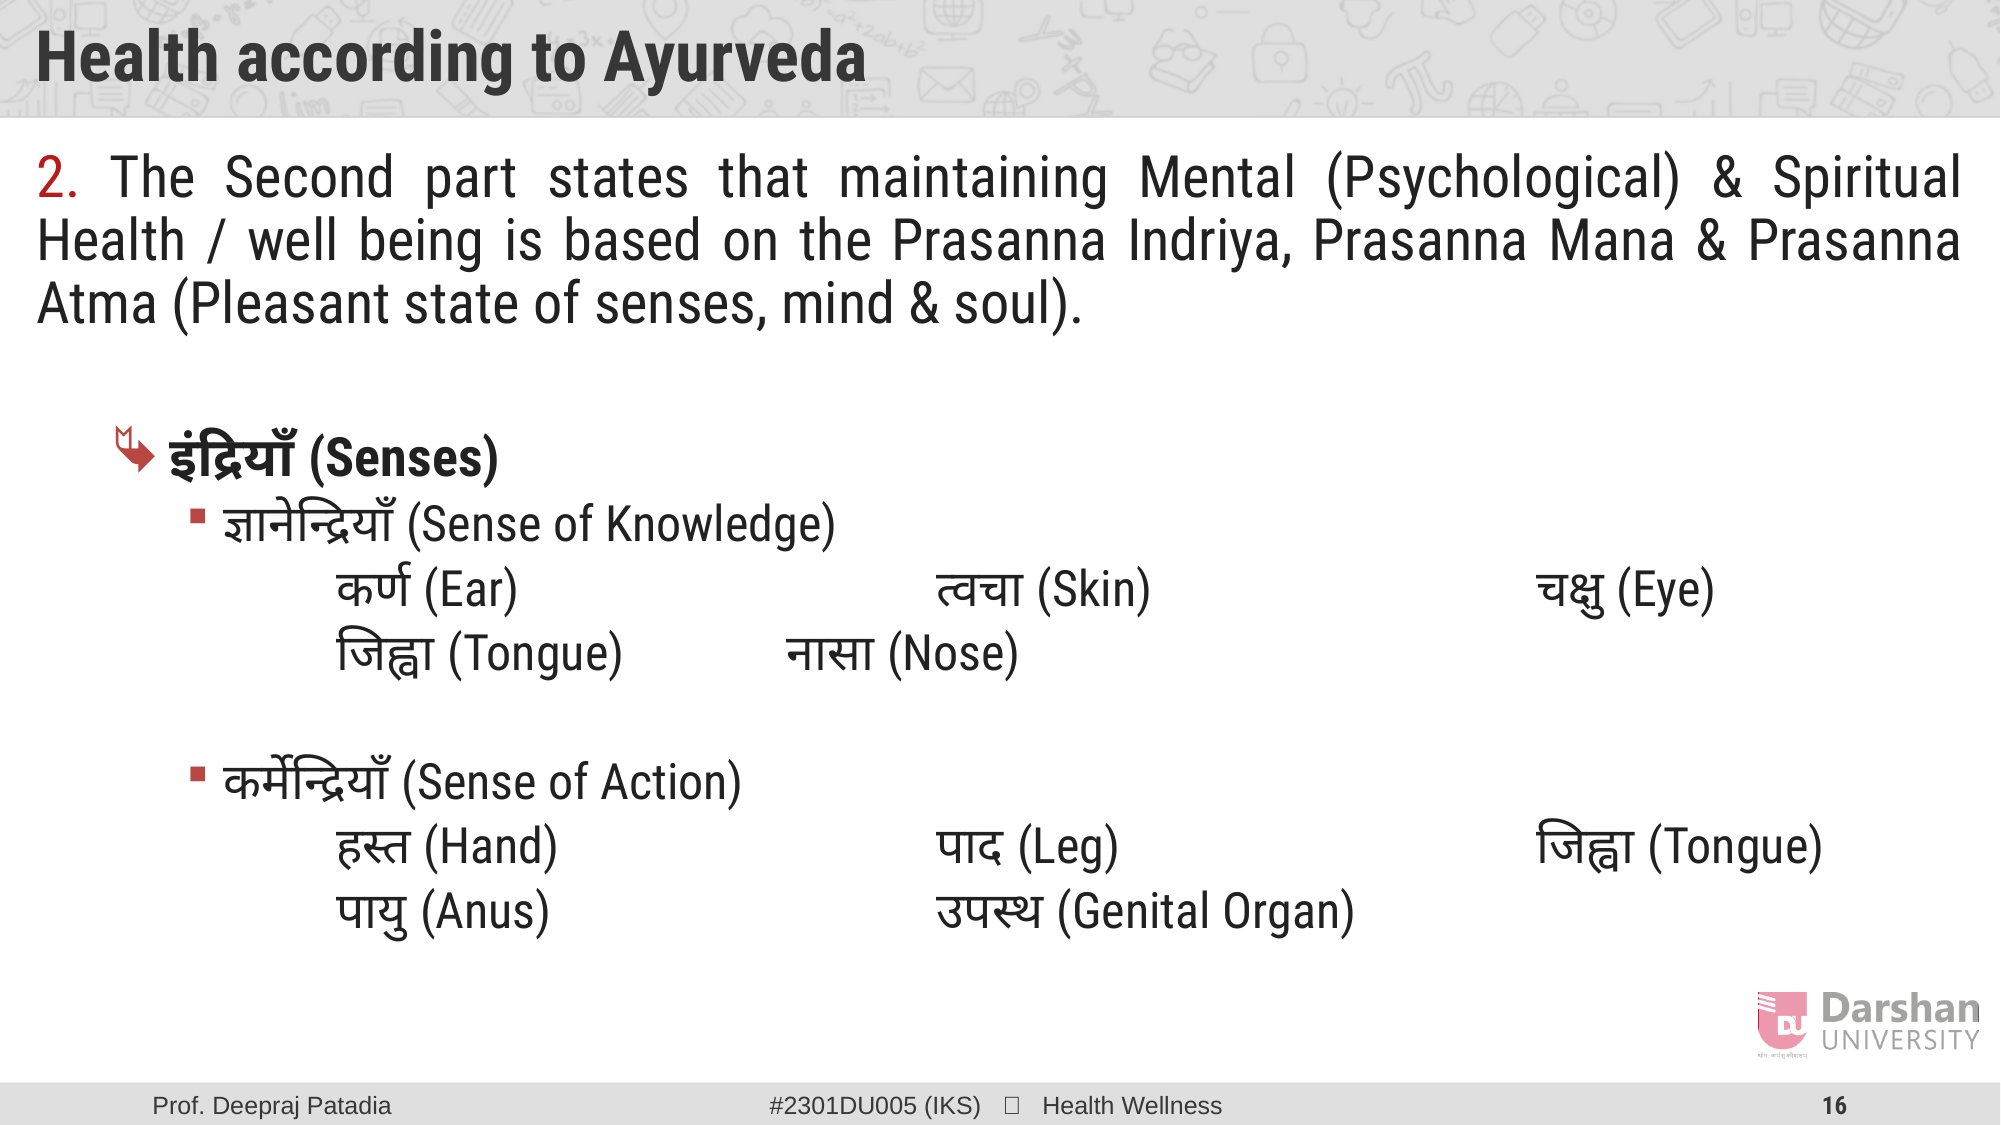

# Health according to Ayurveda
2. The Second part states that maintaining Mental (Psychological) & Spiritual Health / well being is based on the Prasanna Indriya, Prasanna Mana & Prasanna Atma (Pleasant state of senses, mind & soul).

इंद्रियाँ (Senses)
ज्ञानेन्द्रियाँ (Sense of Knowledge)
   	कर्ण (Ear)			त्वचा (Skin)			चक्षु (Eye)
	जिह्वा (Tongue)		नासा (Nose)

कर्मेन्द्रियाँ (Sense of Action)
  	हस्त (Hand)			पाद (Leg)			जिह्वा (Tongue)
	पायु (Anus)			उपस्थ (Genital Organ)